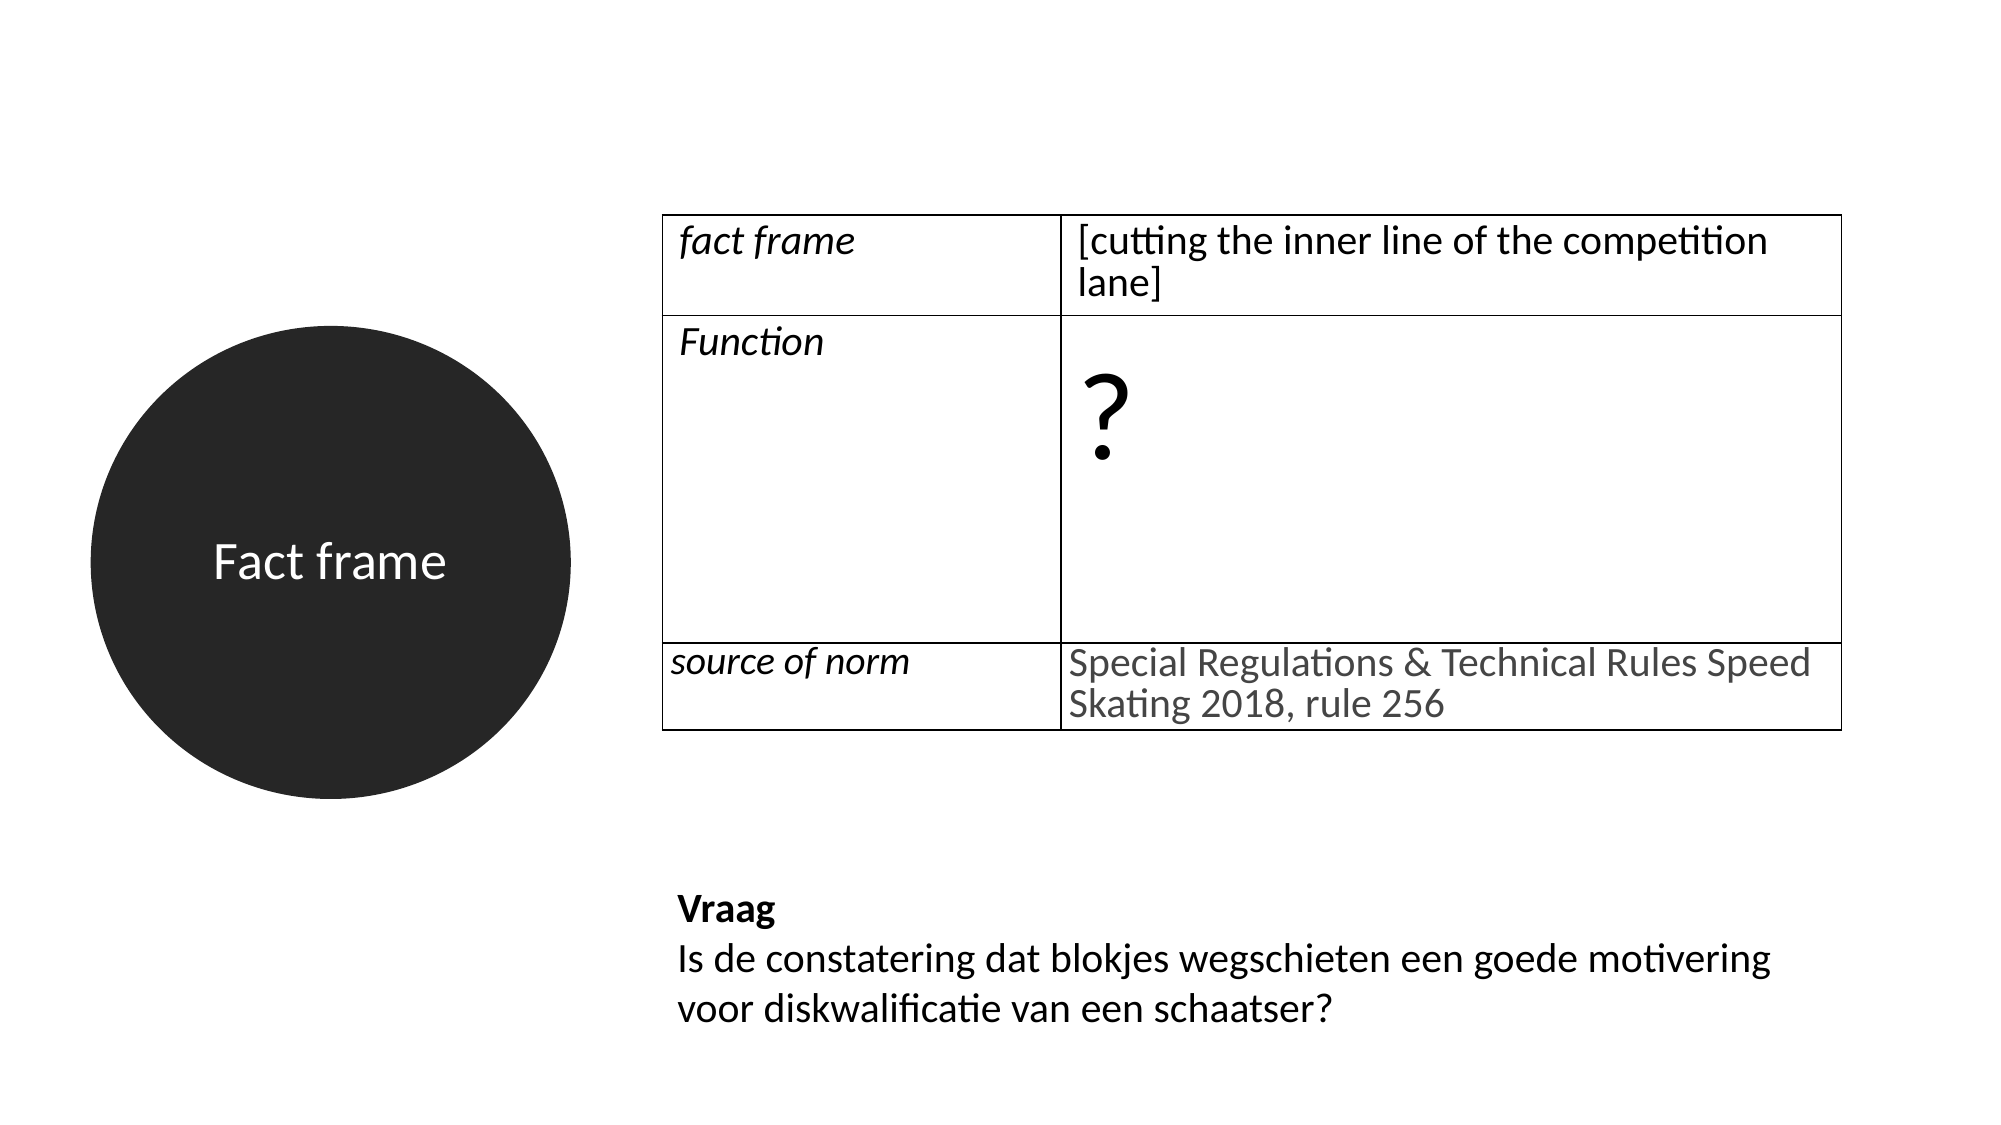

| fact frame | [cutting the inner line of the competition lane] |
| --- | --- |
| Function | ? |
| source of norm | Special Regulations & Technical Rules Speed Skating 2018, rule 256 |
Fact frame
Vraag
Is de constatering dat blokjes wegschieten een goede motivering voor diskwalificatie van een schaatser?